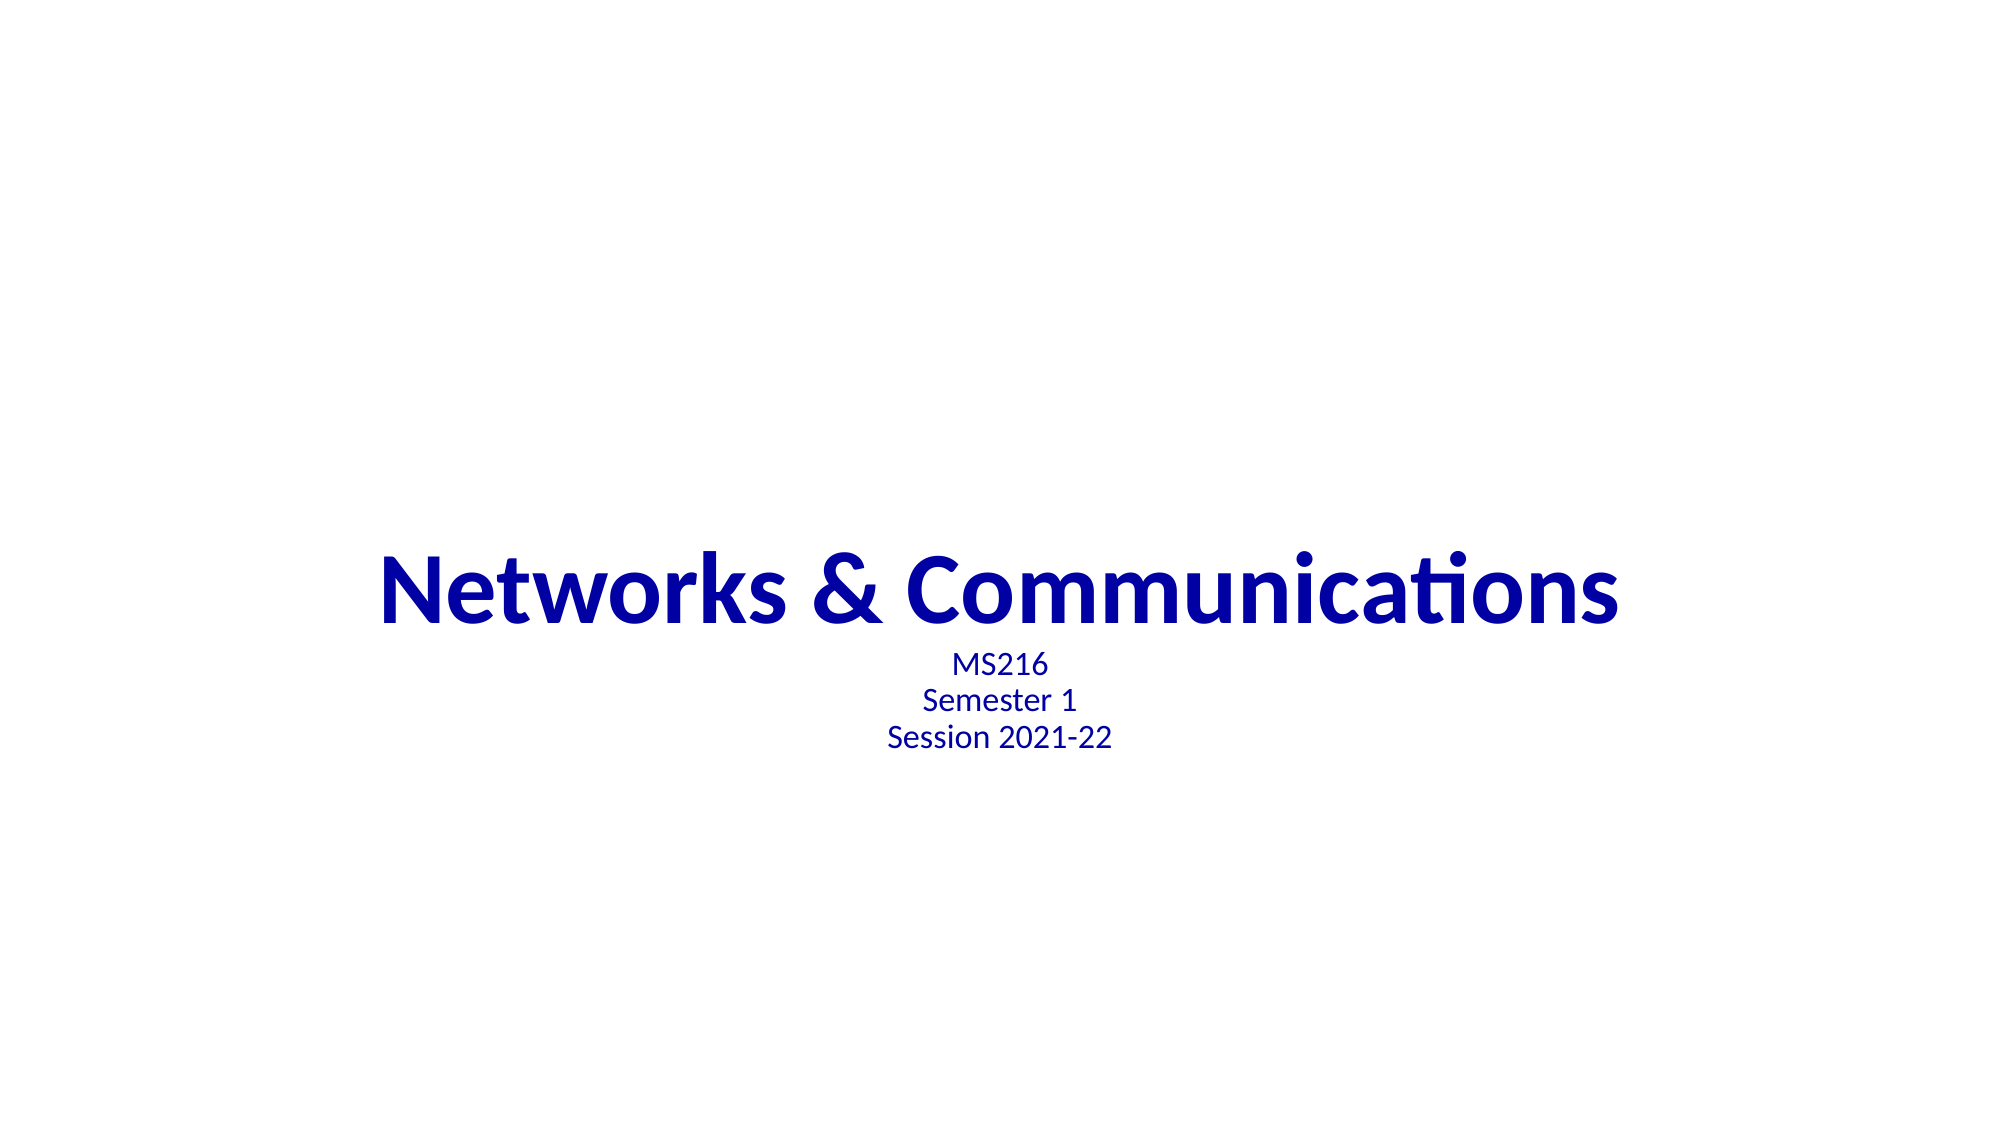

# Networks & Communications MS216 Semester 1 Session 2021-22